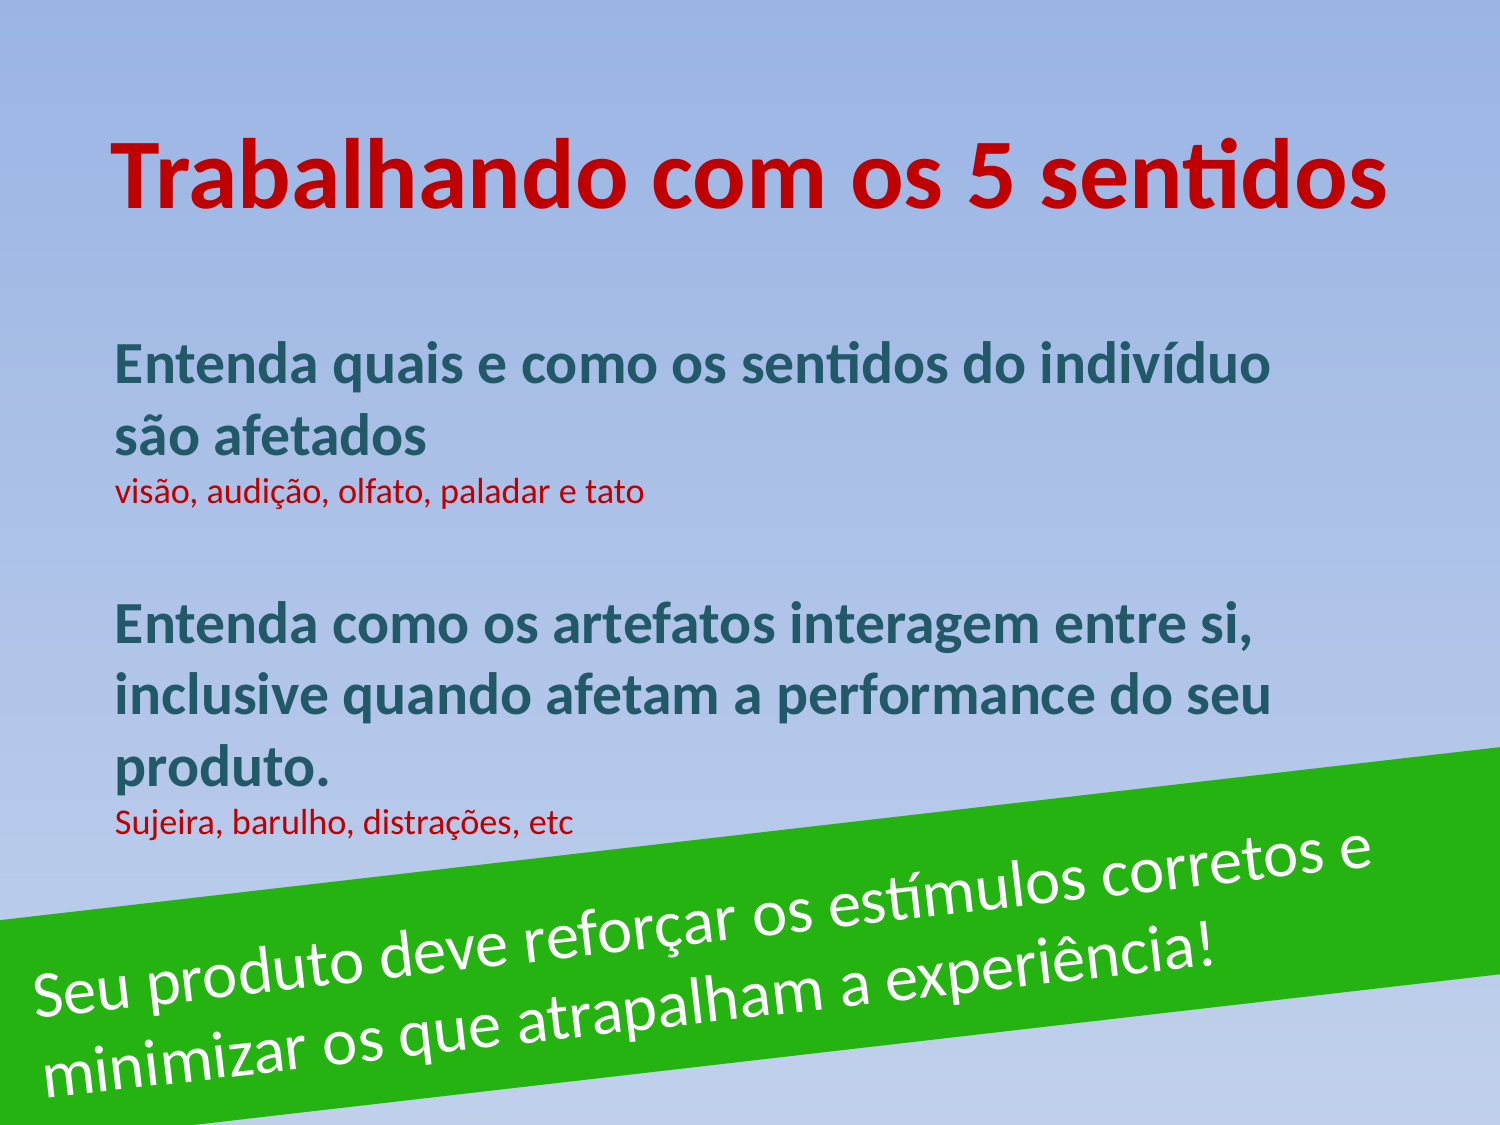

# Trabalhando com os 5 sentidos
Entenda quais e como os sentidos do indivíduo são afetados
visão, audição, olfato, paladar e tato
Entenda como os artefatos interagem entre si, inclusive quando afetam a performance do seu produto.
Sujeira, barulho, distrações, etc
Seu produto deve reforçar os estímulos corretos e minimizar os que atrapalham a experiência!